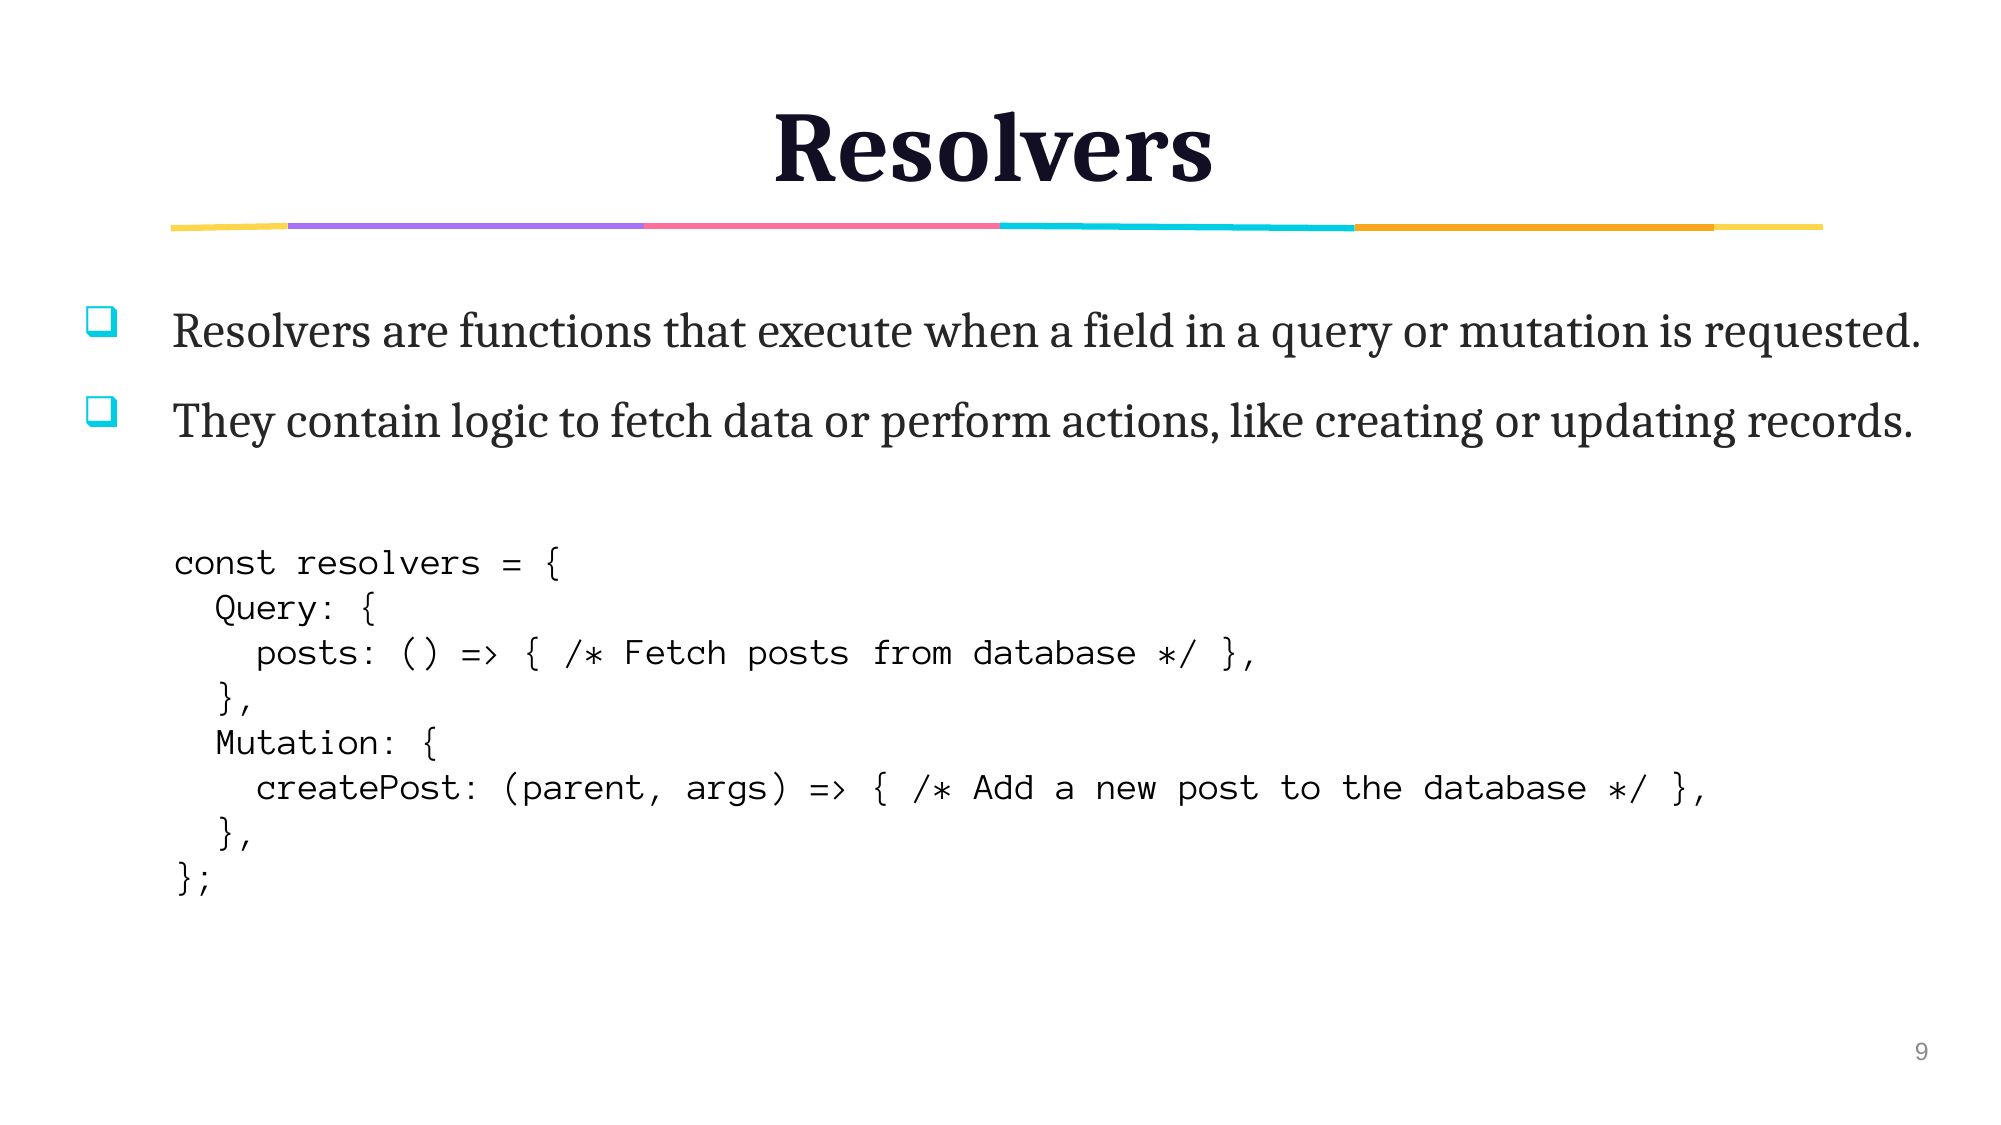

# Resolvers
Resolvers are functions that execute when a field in a query or mutation is requested.
They contain logic to fetch data or perform actions, like creating or updating records.
const resolvers = {
  Query: {
    posts: () => { /* Fetch posts from database */ },
  },
  Mutation: {
    createPost: (parent, args) => { /* Add a new post to the database */ },
  },
};
9